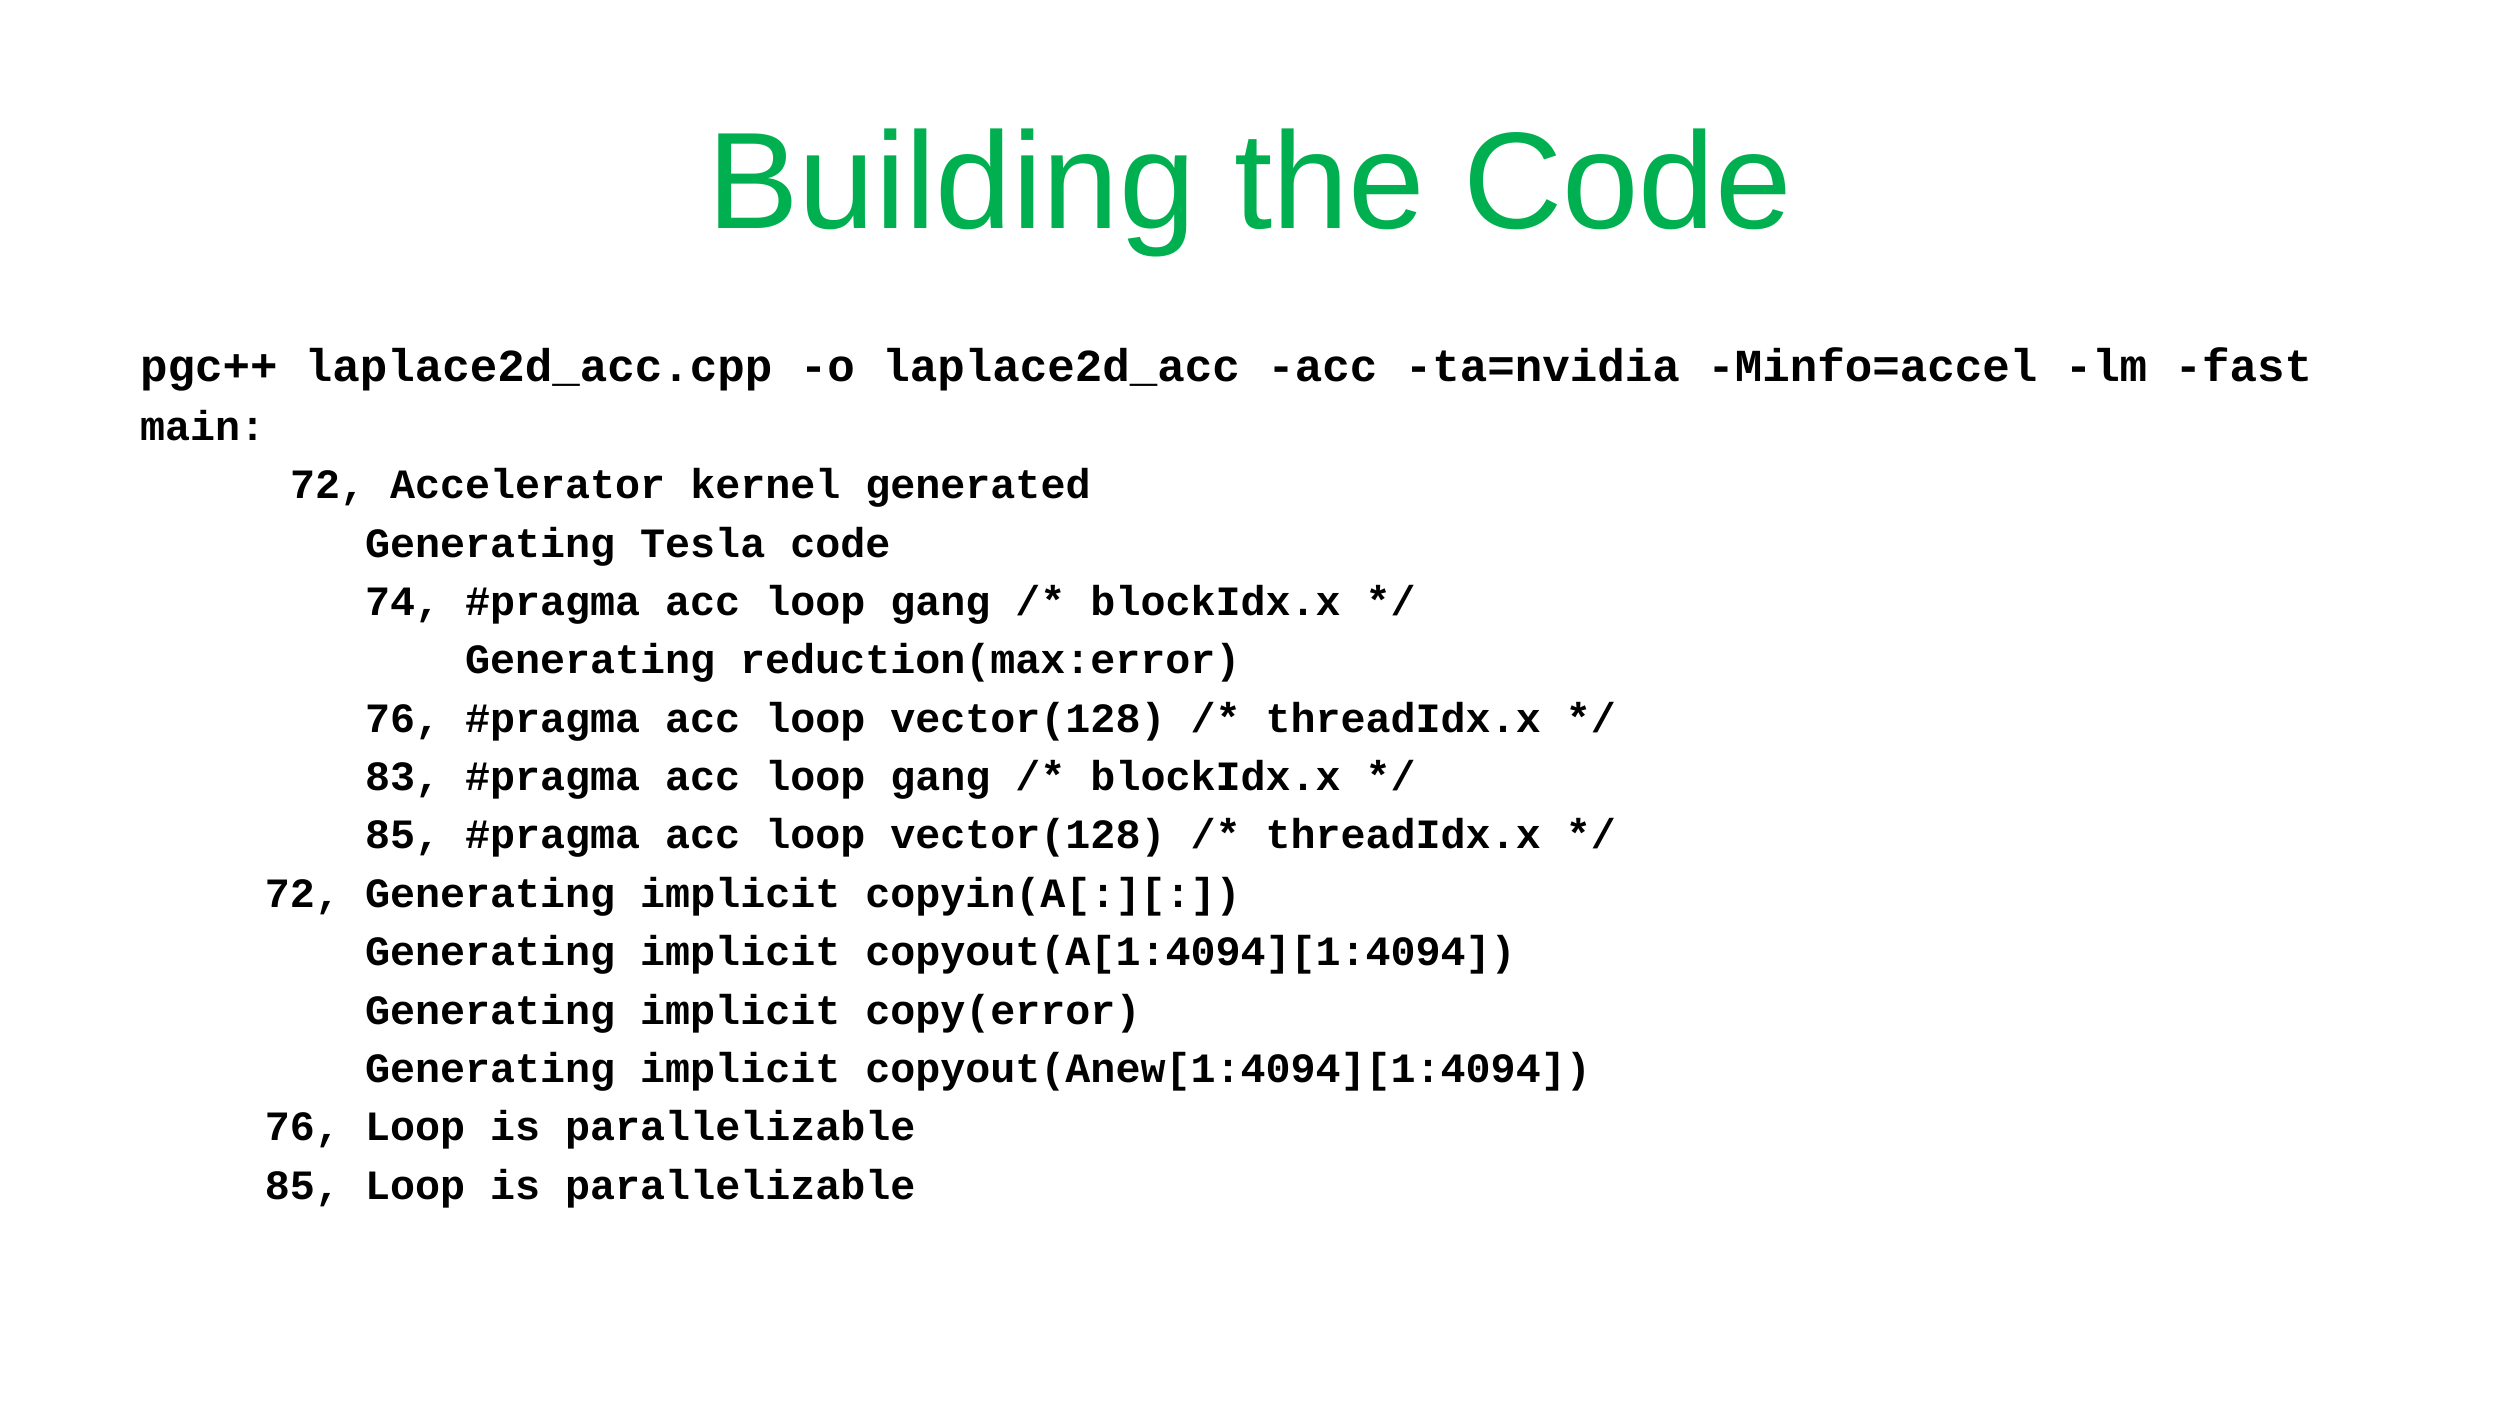

# Building the Code
pgc++ laplace2d_acc.cpp -o laplace2d_acc -acc -ta=nvidia -Minfo=accel -lm -fast
main:
      72, Accelerator kernel generated
         Generating Tesla code
         74, #pragma acc loop gang /* blockIdx.x */
             Generating reduction(max:error)
         76, #pragma acc loop vector(128) /* threadIdx.x */
         83, #pragma acc loop gang /* blockIdx.x */
         85, #pragma acc loop vector(128) /* threadIdx.x */
     72, Generating implicit copyin(A[:][:])
         Generating implicit copyout(A[1:4094][1:4094])
         Generating implicit copy(error)
         Generating implicit copyout(Anew[1:4094][1:4094])
     76, Loop is parallelizable
     85, Loop is parallelizable